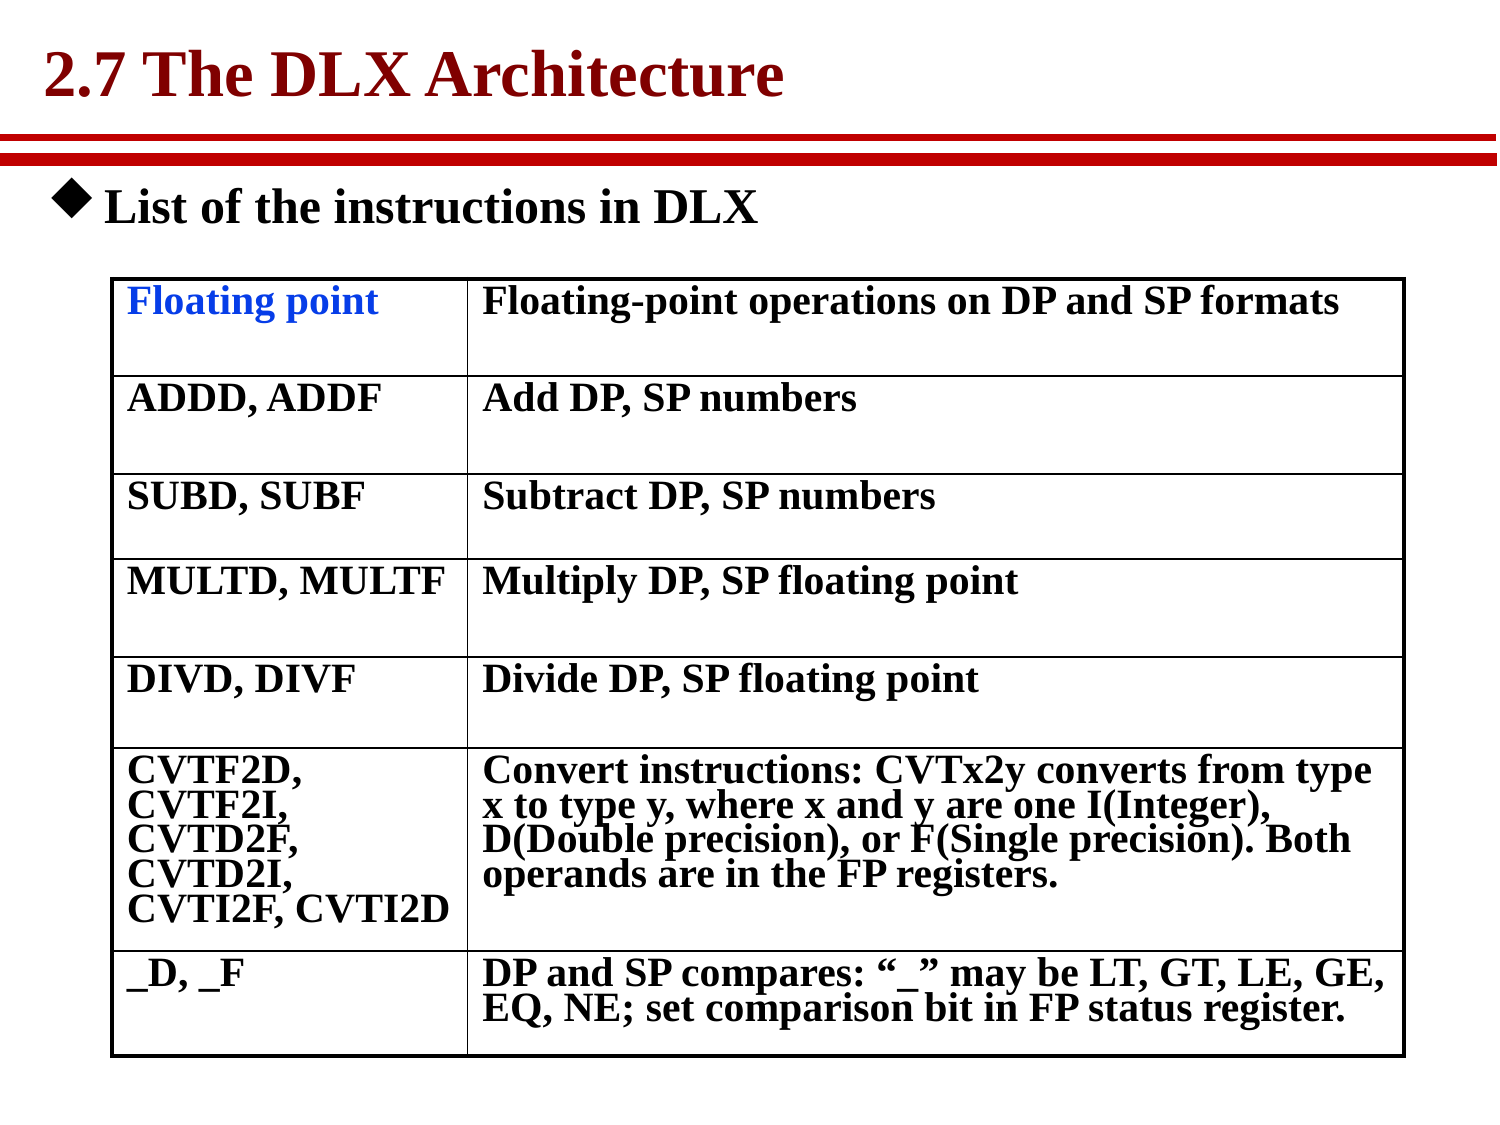

# 2.7 The DLX Architecture
List of the instructions in DLX
| Floating point | Floating-point operations on DP and SP formats |
| --- | --- |
| ADDD, ADDF | Add DP, SP numbers |
| SUBD, SUBF | Subtract DP, SP numbers |
| MULTD, MULTF | Multiply DP, SP floating point |
| DIVD, DIVF | Divide DP, SP floating point |
| CVTF2D, CVTF2I, CVTD2F, CVTD2I, CVTI2F, CVTI2D | Convert instructions: CVTx2y converts from type x to type y, where x and y are one I(Integer), D(Double precision), or F(Single precision). Both operands are in the FP registers. |
| \_D, \_F | DP and SP compares: “\_” may be LT, GT, LE, GE, EQ, NE; set comparison bit in FP status register. |